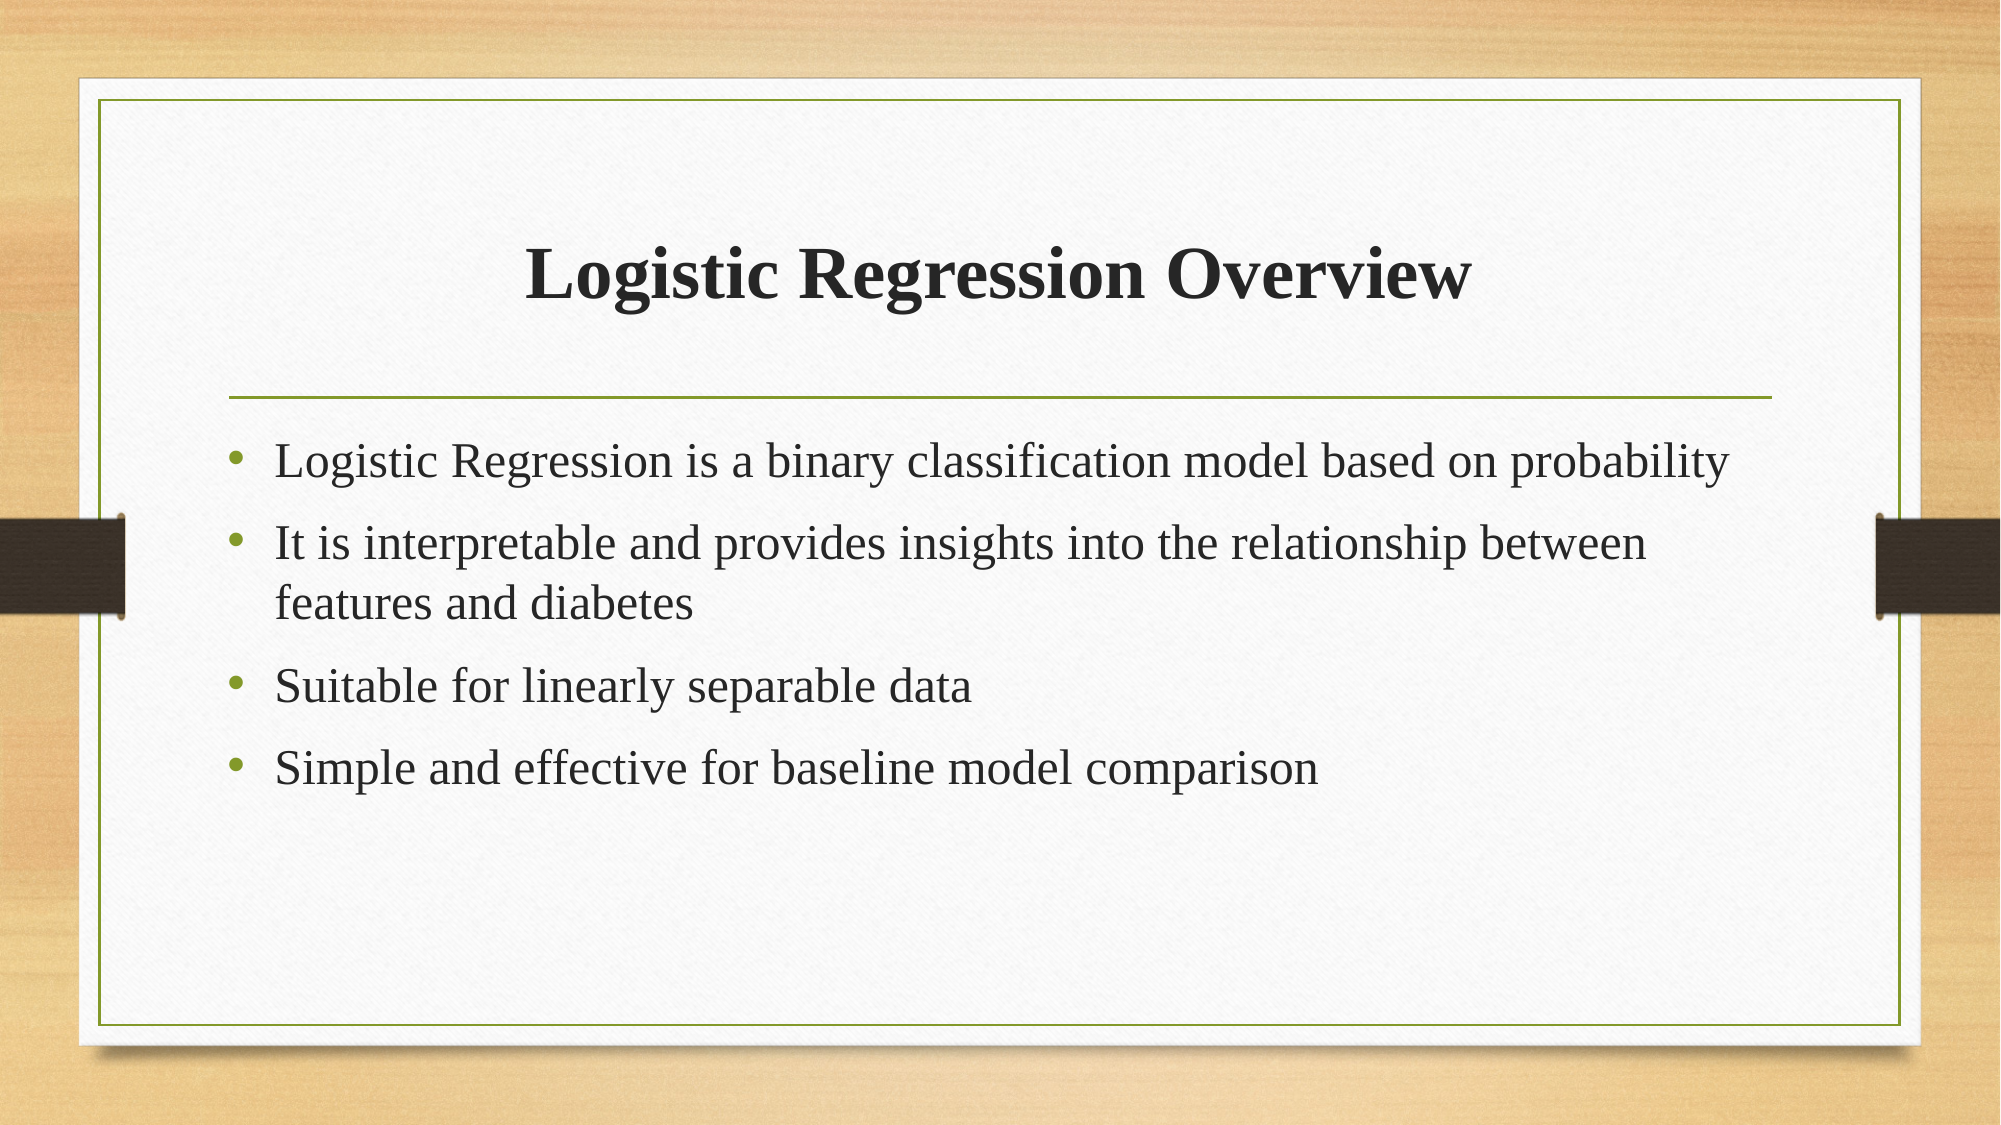

# Logistic Regression Overview
Logistic Regression is a binary classification model based on probability
It is interpretable and provides insights into the relationship between features and diabetes
Suitable for linearly separable data
Simple and effective for baseline model comparison